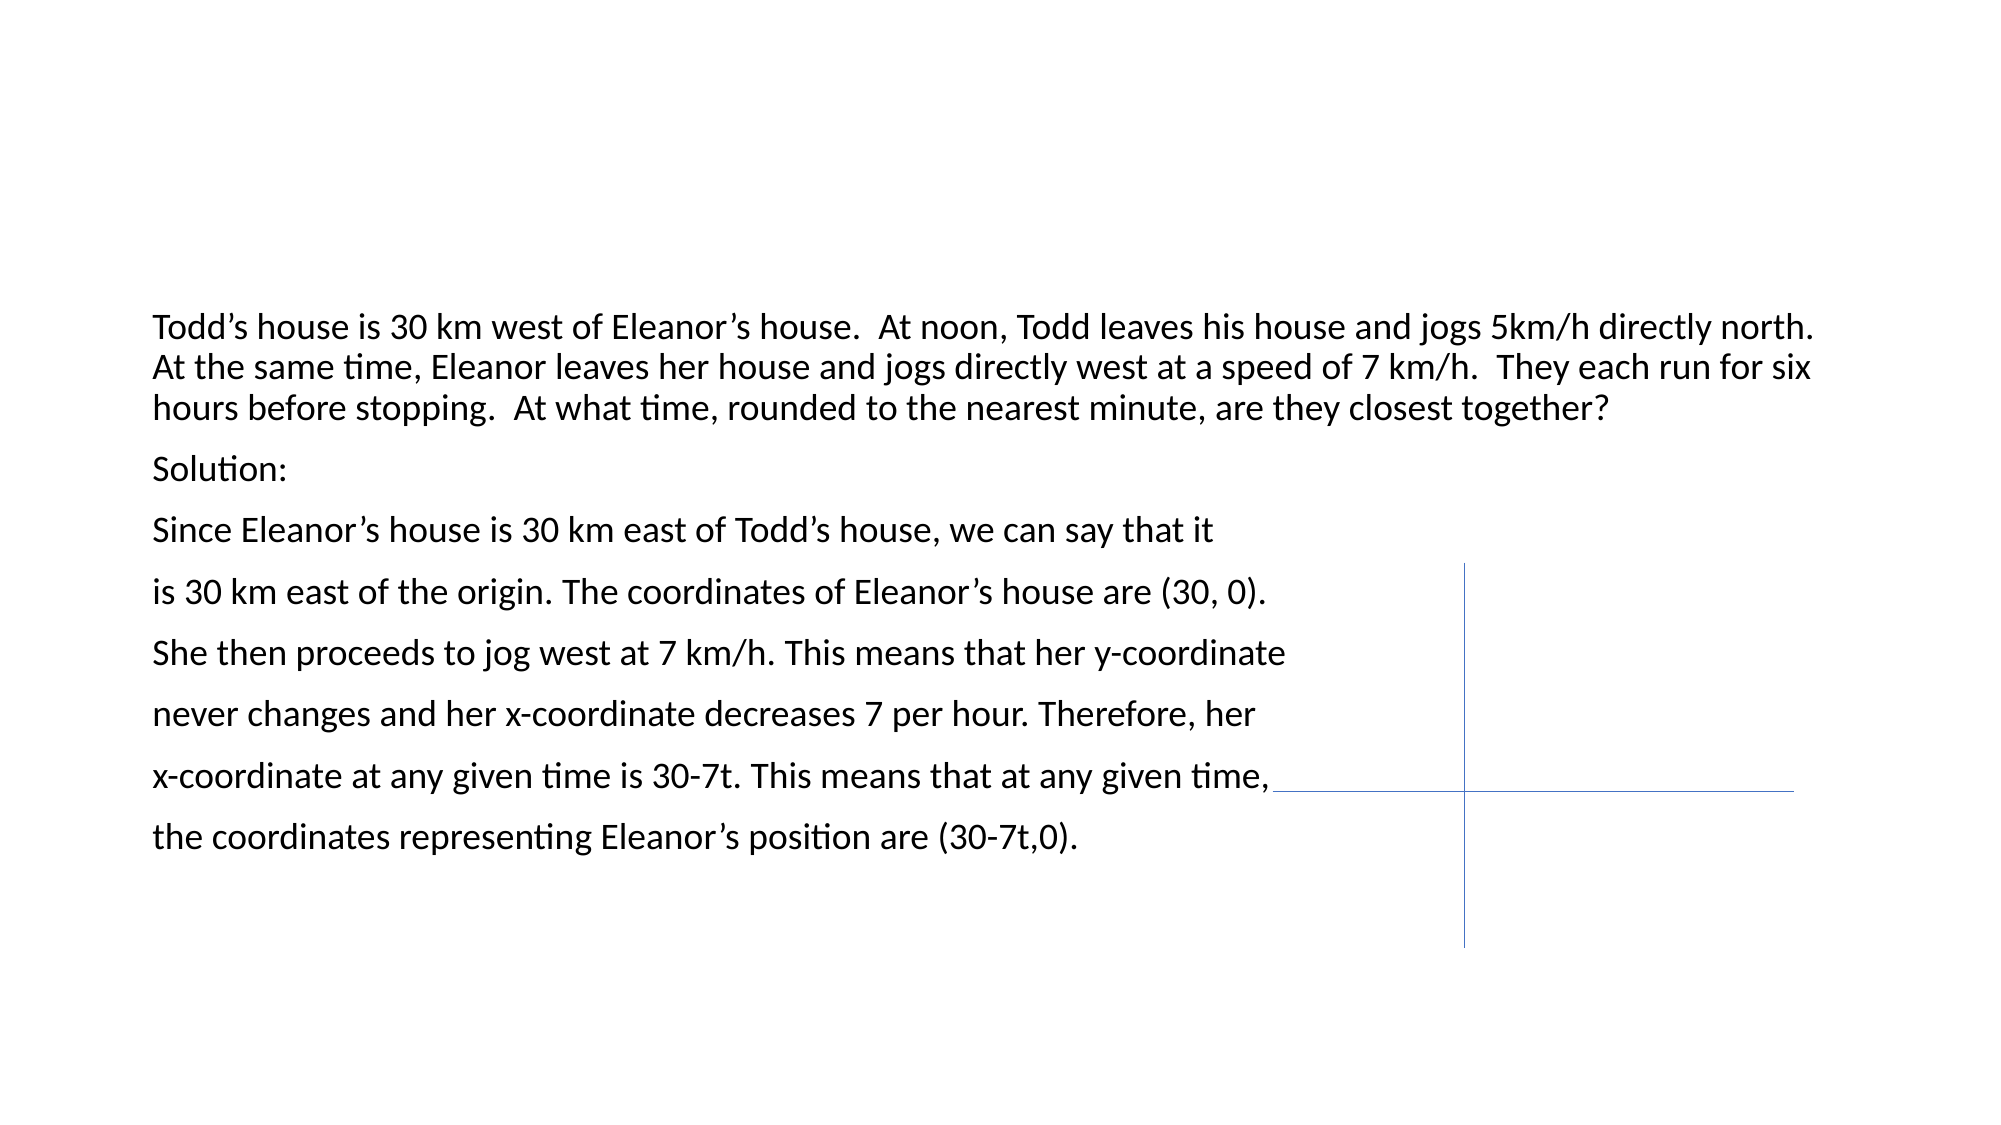

#
Todd’s house is 30 km west of Eleanor’s house.  At noon, Todd leaves his house and jogs 5km/h directly north.  At the same time, Eleanor leaves her house and jogs directly west at a speed of 7 km/h.  They each run for six hours before stopping.  At what time, rounded to the nearest minute, are they closest together?
Solution:
Since Eleanor’s house is 30 km east of Todd’s house, we can say that it
is 30 km east of the origin. The coordinates of Eleanor’s house are (30, 0).
She then proceeds to jog west at 7 km/h. This means that her y-coordinate
never changes and her x-coordinate decreases 7 per hour. Therefore, her
x-coordinate at any given time is 30-7t. This means that at any given time,
the coordinates representing Eleanor’s position are (30-7t,0).